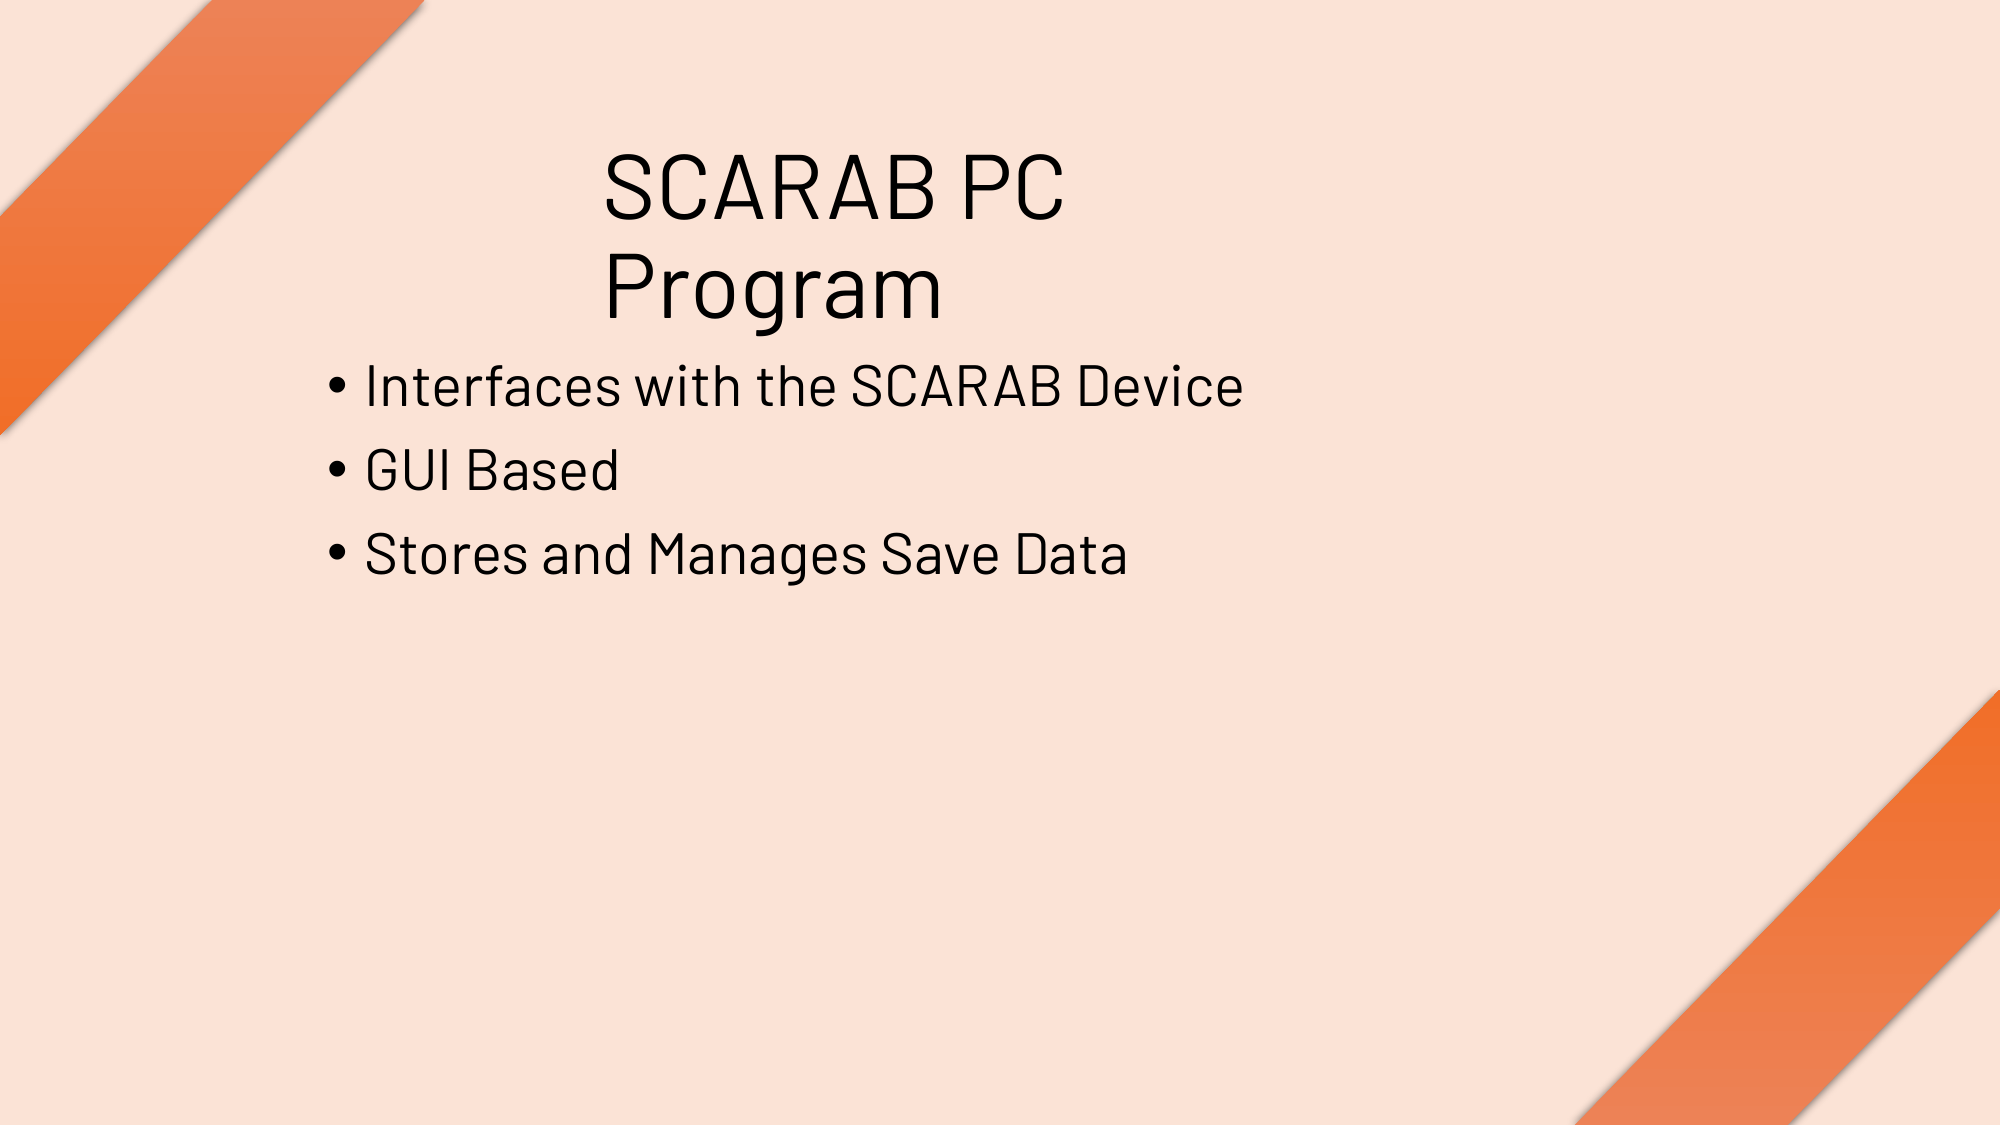

# SCARAB PC Program
Interfaces with the SCARAB Device
GUI Based
Stores and Manages Save Data